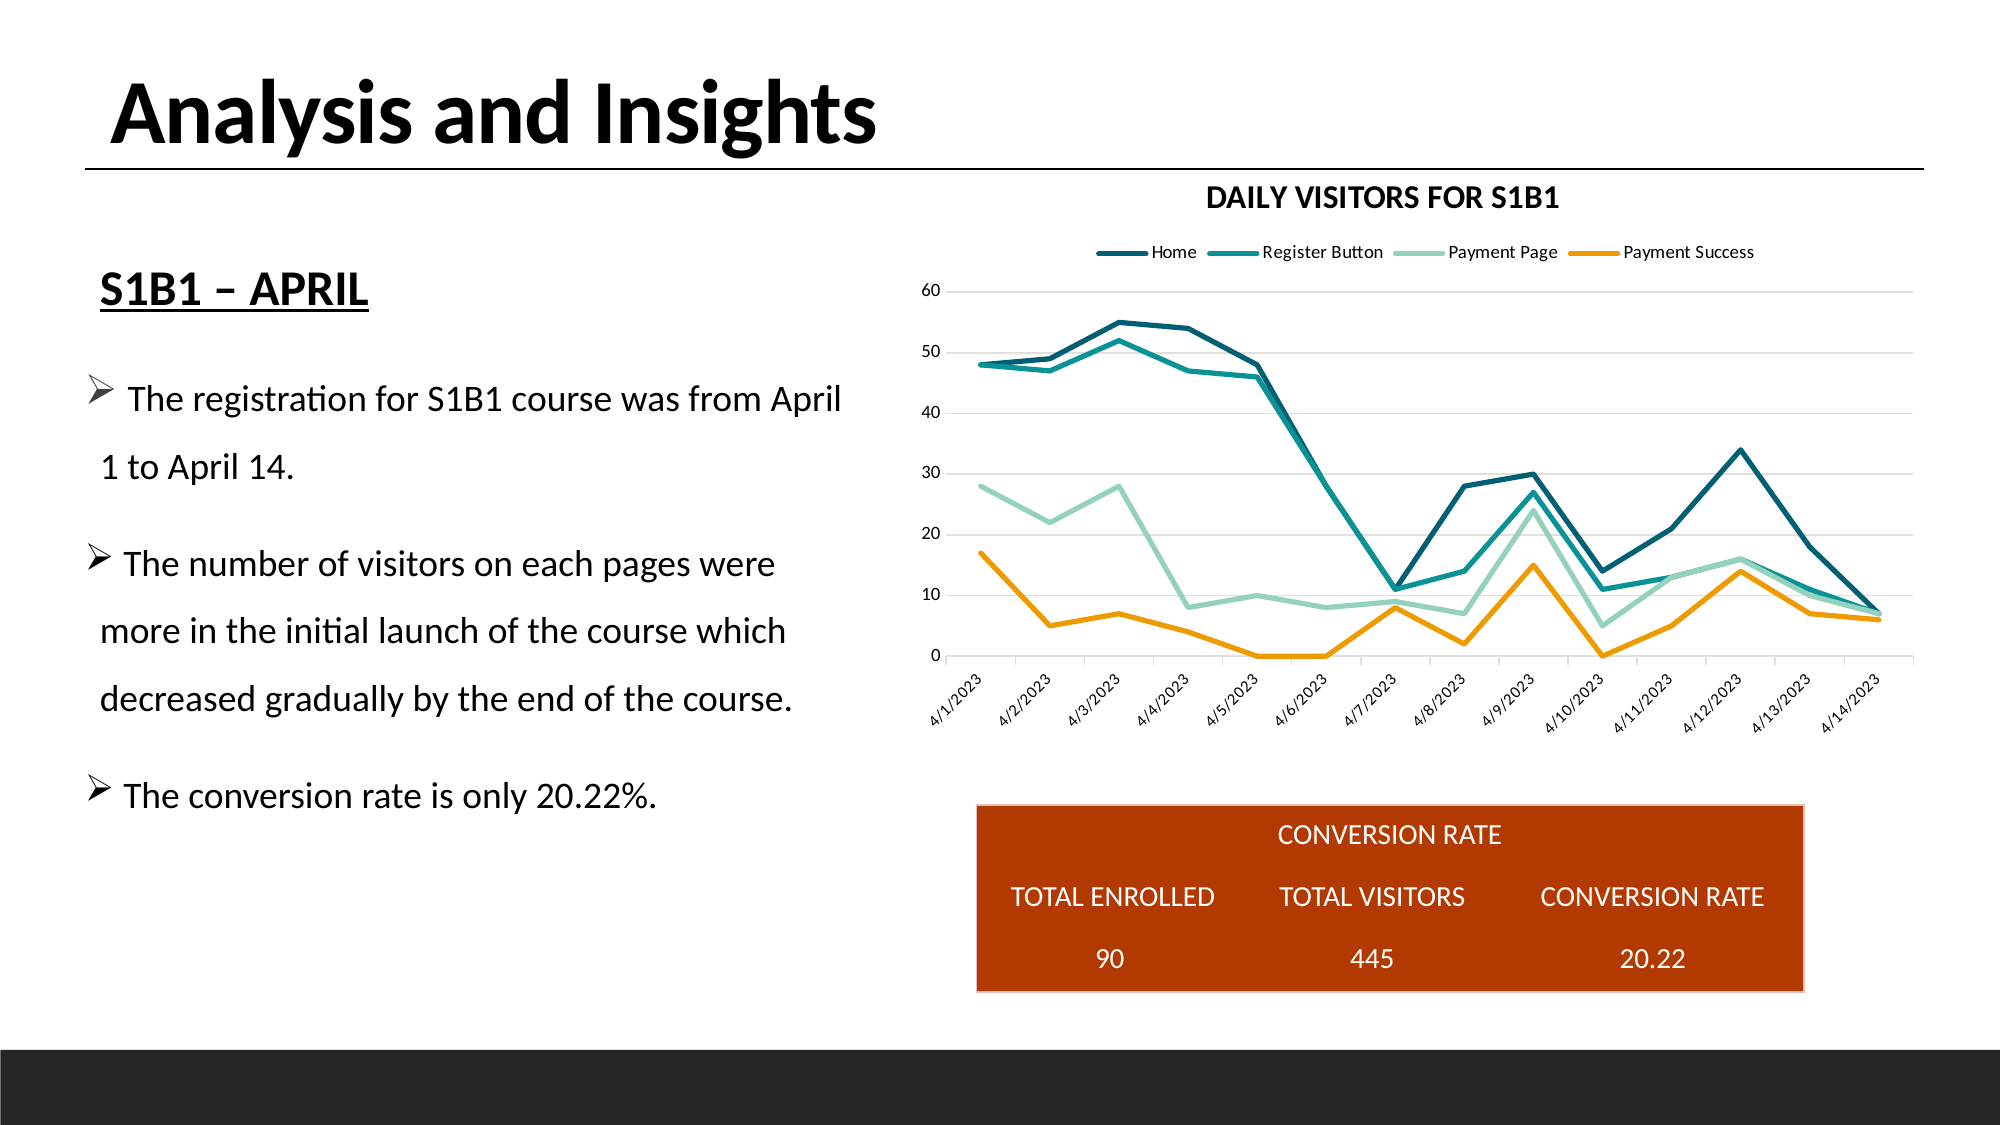

Analysis and Insights

### Chart: DAILY VISITORS FOR S1B1

| Category | Home | Register Button | Payment Page | Payment Success |
|---|---|---|---|---|
| 45017 | 48.0 | 48.0 | 28.0 | 17.0 |
| 45018 | 49.0 | 47.0 | 22.0 | 5.0 |
| 45019 | 55.0 | 52.0 | 28.0 | 7.0 |
| 45020 | 54.0 | 47.0 | 8.0 | 4.0 |
| 45021 | 48.0 | 46.0 | 10.0 | 0.0 |
| 45022 | 28.0 | 28.0 | 8.0 | 0.0 |
| 45023 | 11.0 | 11.0 | 9.0 | 8.0 |
| 45024 | 28.0 | 14.0 | 7.0 | 2.0 |
| 45025 | 30.0 | 27.0 | 24.0 | 15.0 |
| 45026 | 14.0 | 11.0 | 5.0 | 0.0 |
| 45027 | 21.0 | 13.0 | 13.0 | 5.0 |
| 45028 | 34.0 | 16.0 | 16.0 | 14.0 |
| 45029 | 18.0 | 11.0 | 10.0 | 7.0 |
| 45030 | 7.0 | 7.0 | 7.0 | 6.0 |
S1B1 – APRIL
 The registration for S1B1 course was from April 1 to April 14.
 The number of visitors on each pages were more in the initial launch of the course which decreased gradually by the end of the course.
 The conversion rate is only 20.22%.

| CONVERSION RATE |  |  |
| --- | --- | --- |
| TOTAL ENROLLED | TOTAL VISITORS | CONVERSION RATE |
| 90 | 445 | 20.22 |